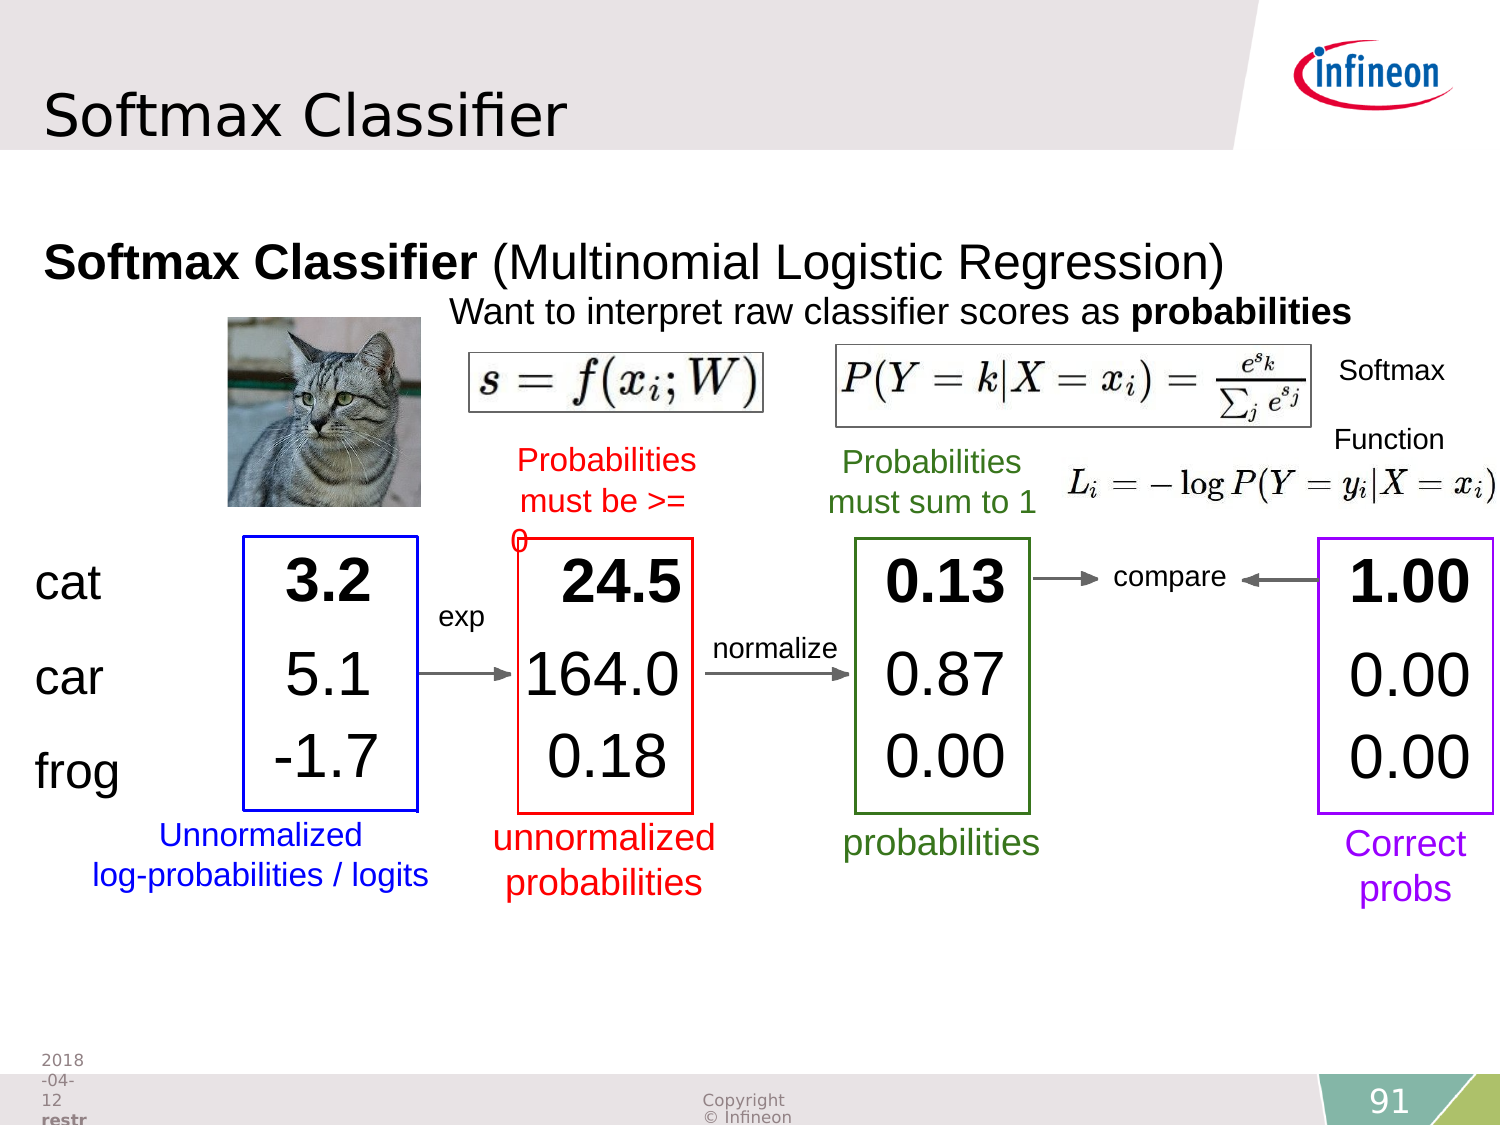

Softmax Classifier
# Softmax Classifier (Multinomial Logistic Regression)
Want to interpret raw classifier scores as probabilities
Softmax  Function

Probabilities  must be >= 0
Probabilities  must sum to 1

cat  car  frog

| 3.2 | exp | 24.5 |  | 0.13 | compare | 1.00 |
| --- | --- | --- | --- | --- | --- | --- |
| 5.1 |  | 164.0 | normalize | 0.87 |  | 0.00 |
| -1.7 |  | 0.18 |  | 0.00 |  | 0.00 |

unnormalized
Unnormalized
probabilities
Correct
log-probabilities / logits
probabilities
probs
April 10, 2018
Fei-Fei Li & Justin Johnson & Serena Yeung
2018-04-12   restricted
Copyright © Infineon Technologies AG 2018. All rights reserved.
91